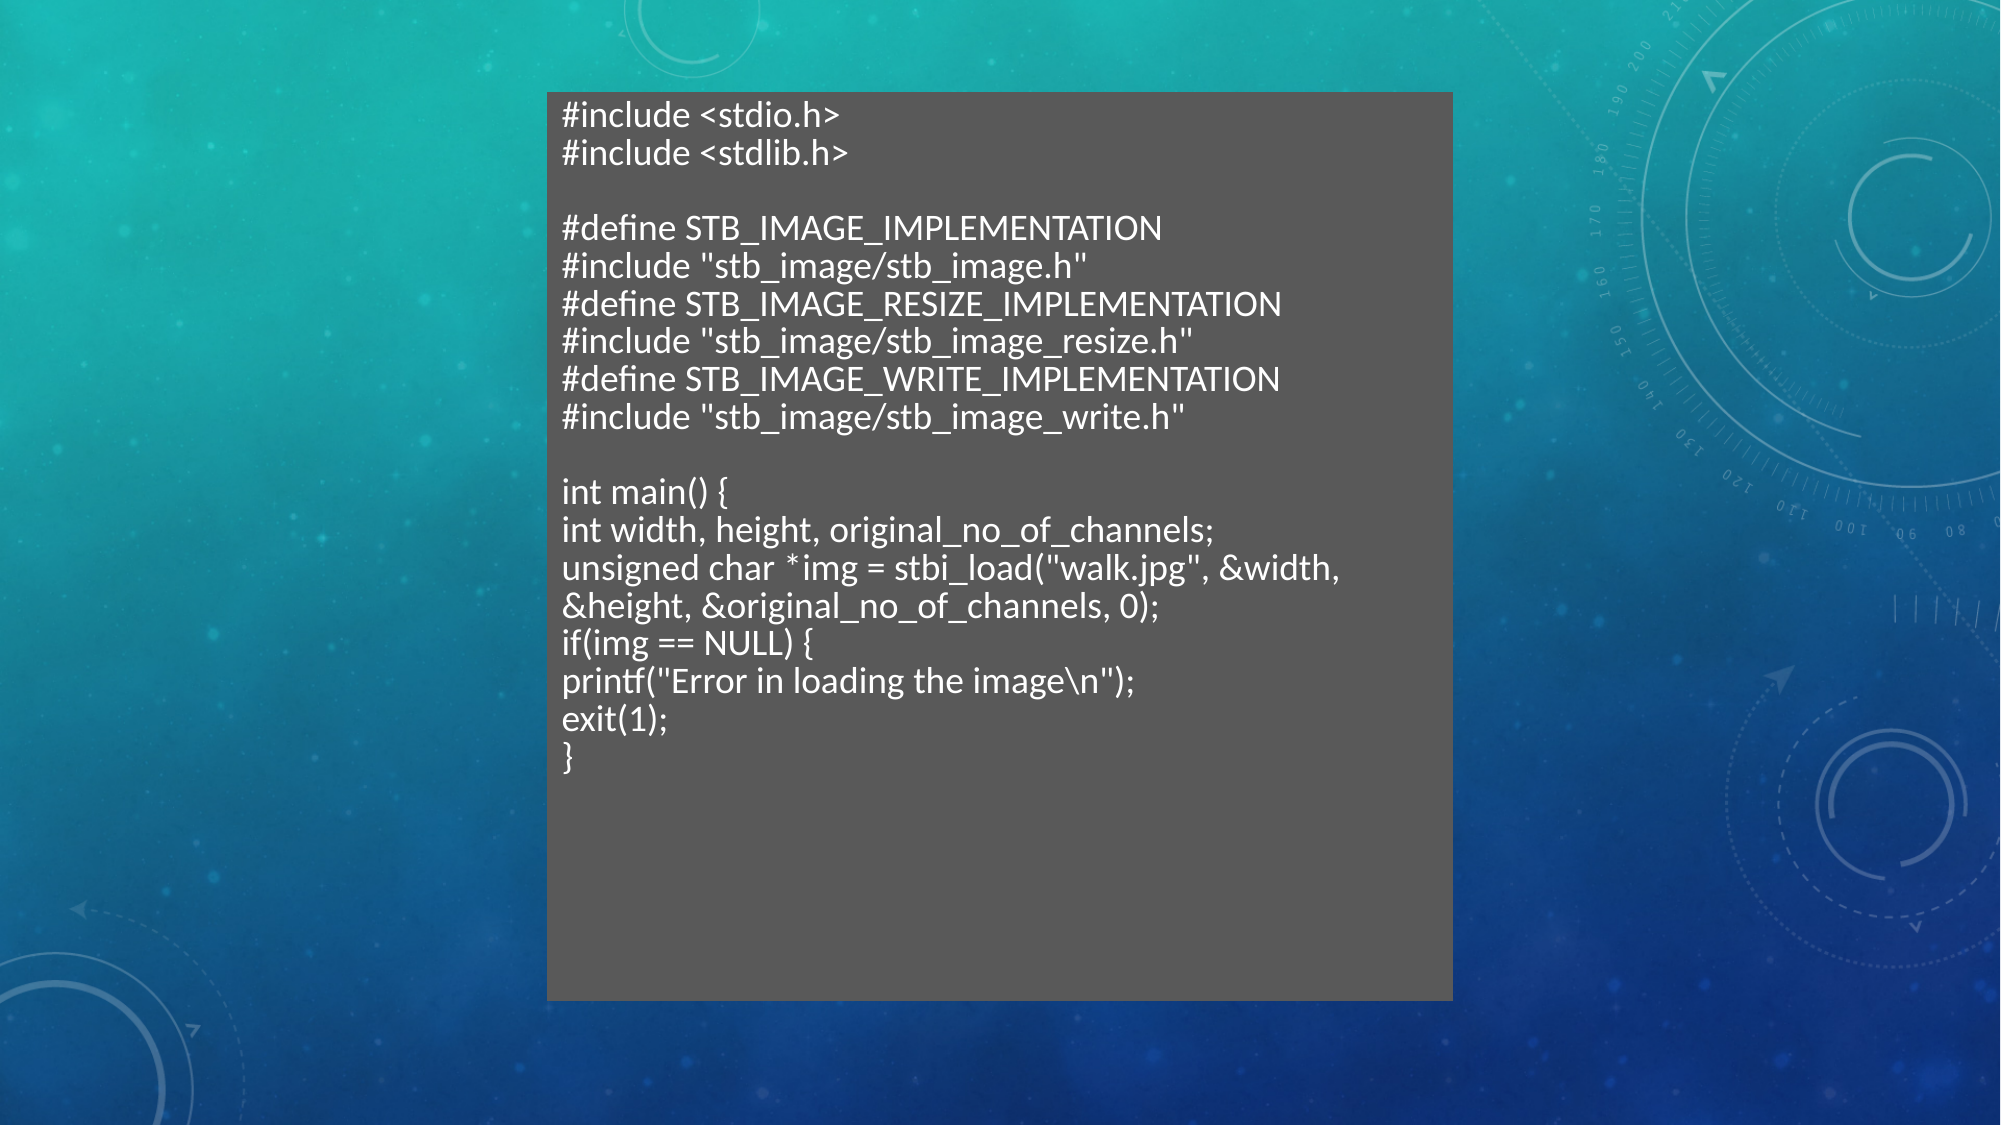

| #include <stdio.h> #include <stdlib.h> #define STB\_IMAGE\_IMPLEMENTATION #include "stb\_image/stb\_image.h" #define STB\_IMAGE\_RESIZE\_IMPLEMENTATION #include "stb\_image/stb\_image\_resize.h" #define STB\_IMAGE\_WRITE\_IMPLEMENTATION #include "stb\_image/stb\_image\_write.h" int main() { int width, height, original\_no\_of\_channels; unsigned char \*img = stbi\_load("walk.jpg", &width, &height, &original\_no\_of\_channels, 0); if(img == NULL) { printf("Error in loading the image\n"); exit(1); } |
| --- |